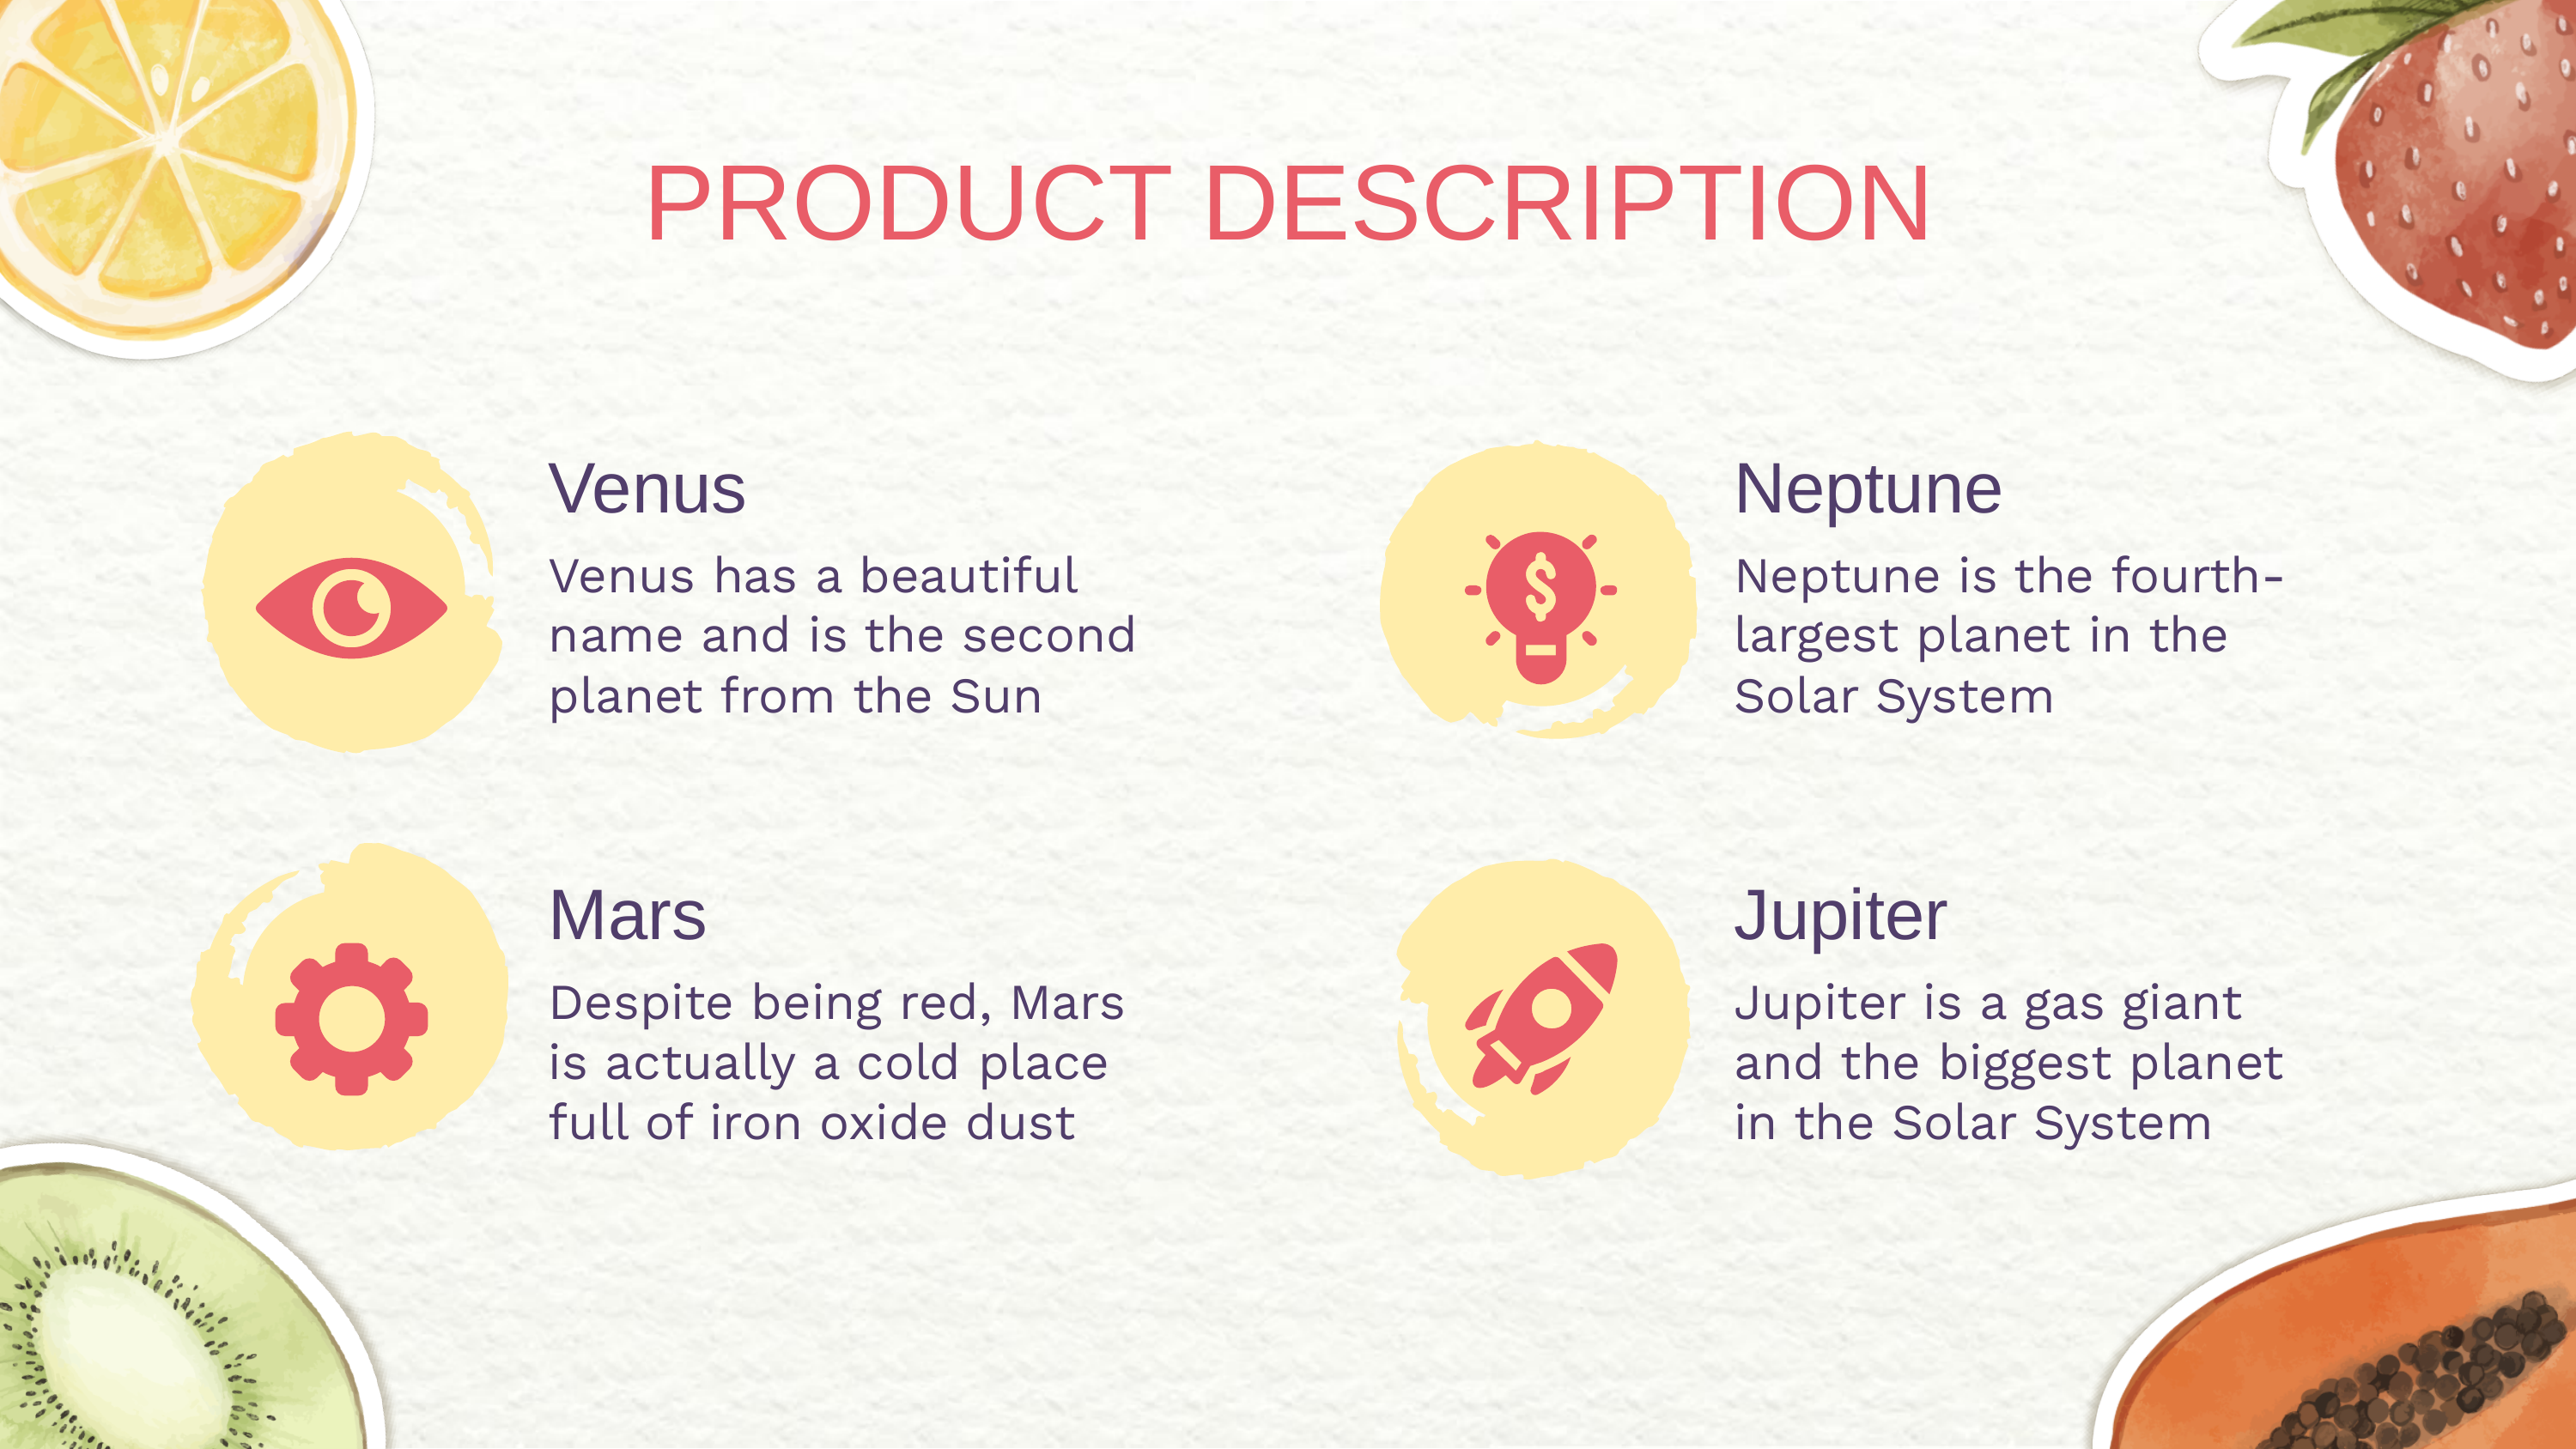

PRODUCT DESCRIPTION
# Venus
Neptune

Venus has a beautiful name and is the second planet from the Sun
Neptune is the fourth-largest planet in the Solar System

Mars
Jupiter

Despite being red, Mars is actually a cold place full of iron oxide dust
Jupiter is a gas giant and the biggest planet in the Solar System